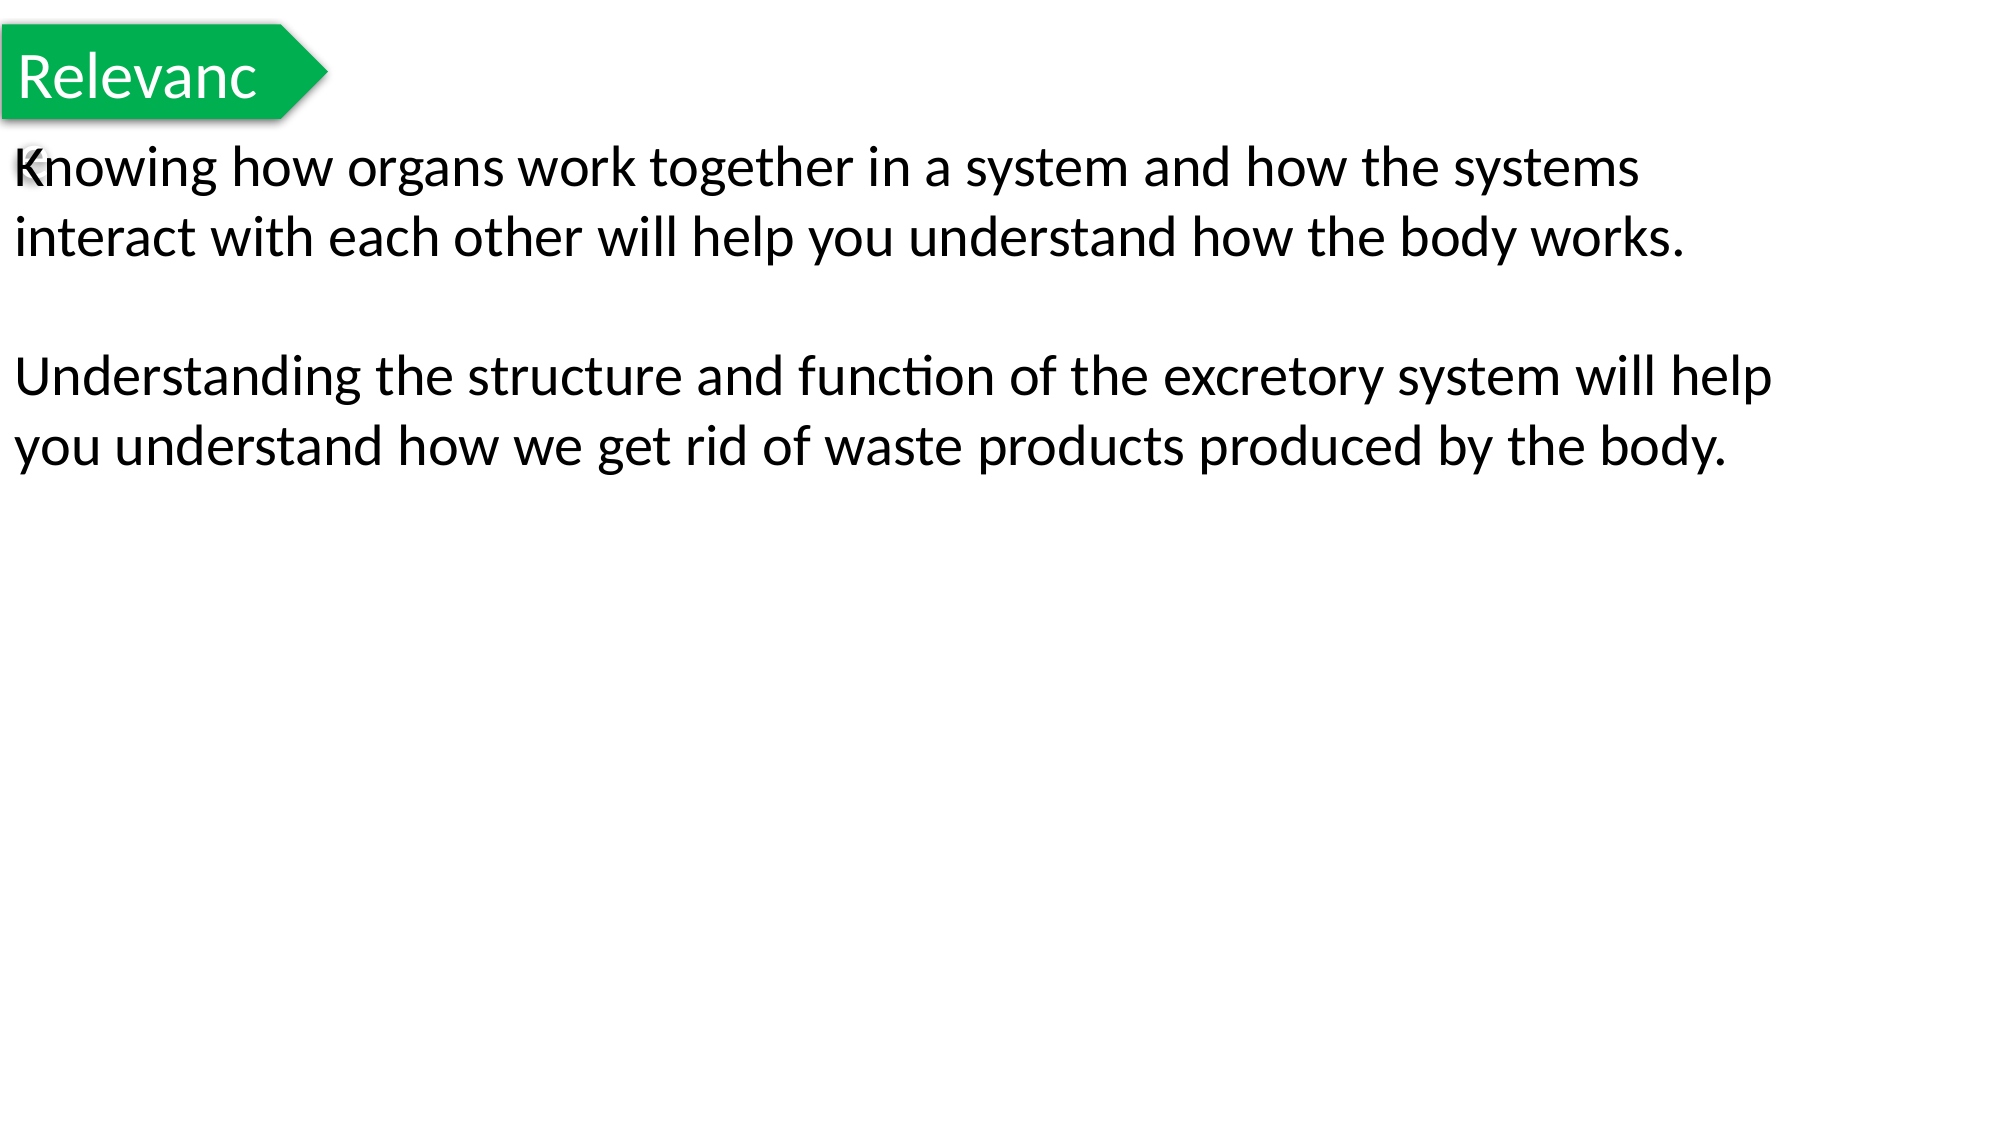

Relevance
Knowing how organs work together in a system and how the systems interact with each other will help you understand how the body works.

Understanding the structure and function of the excretory system will help you understand how we get rid of waste products produced by the body.